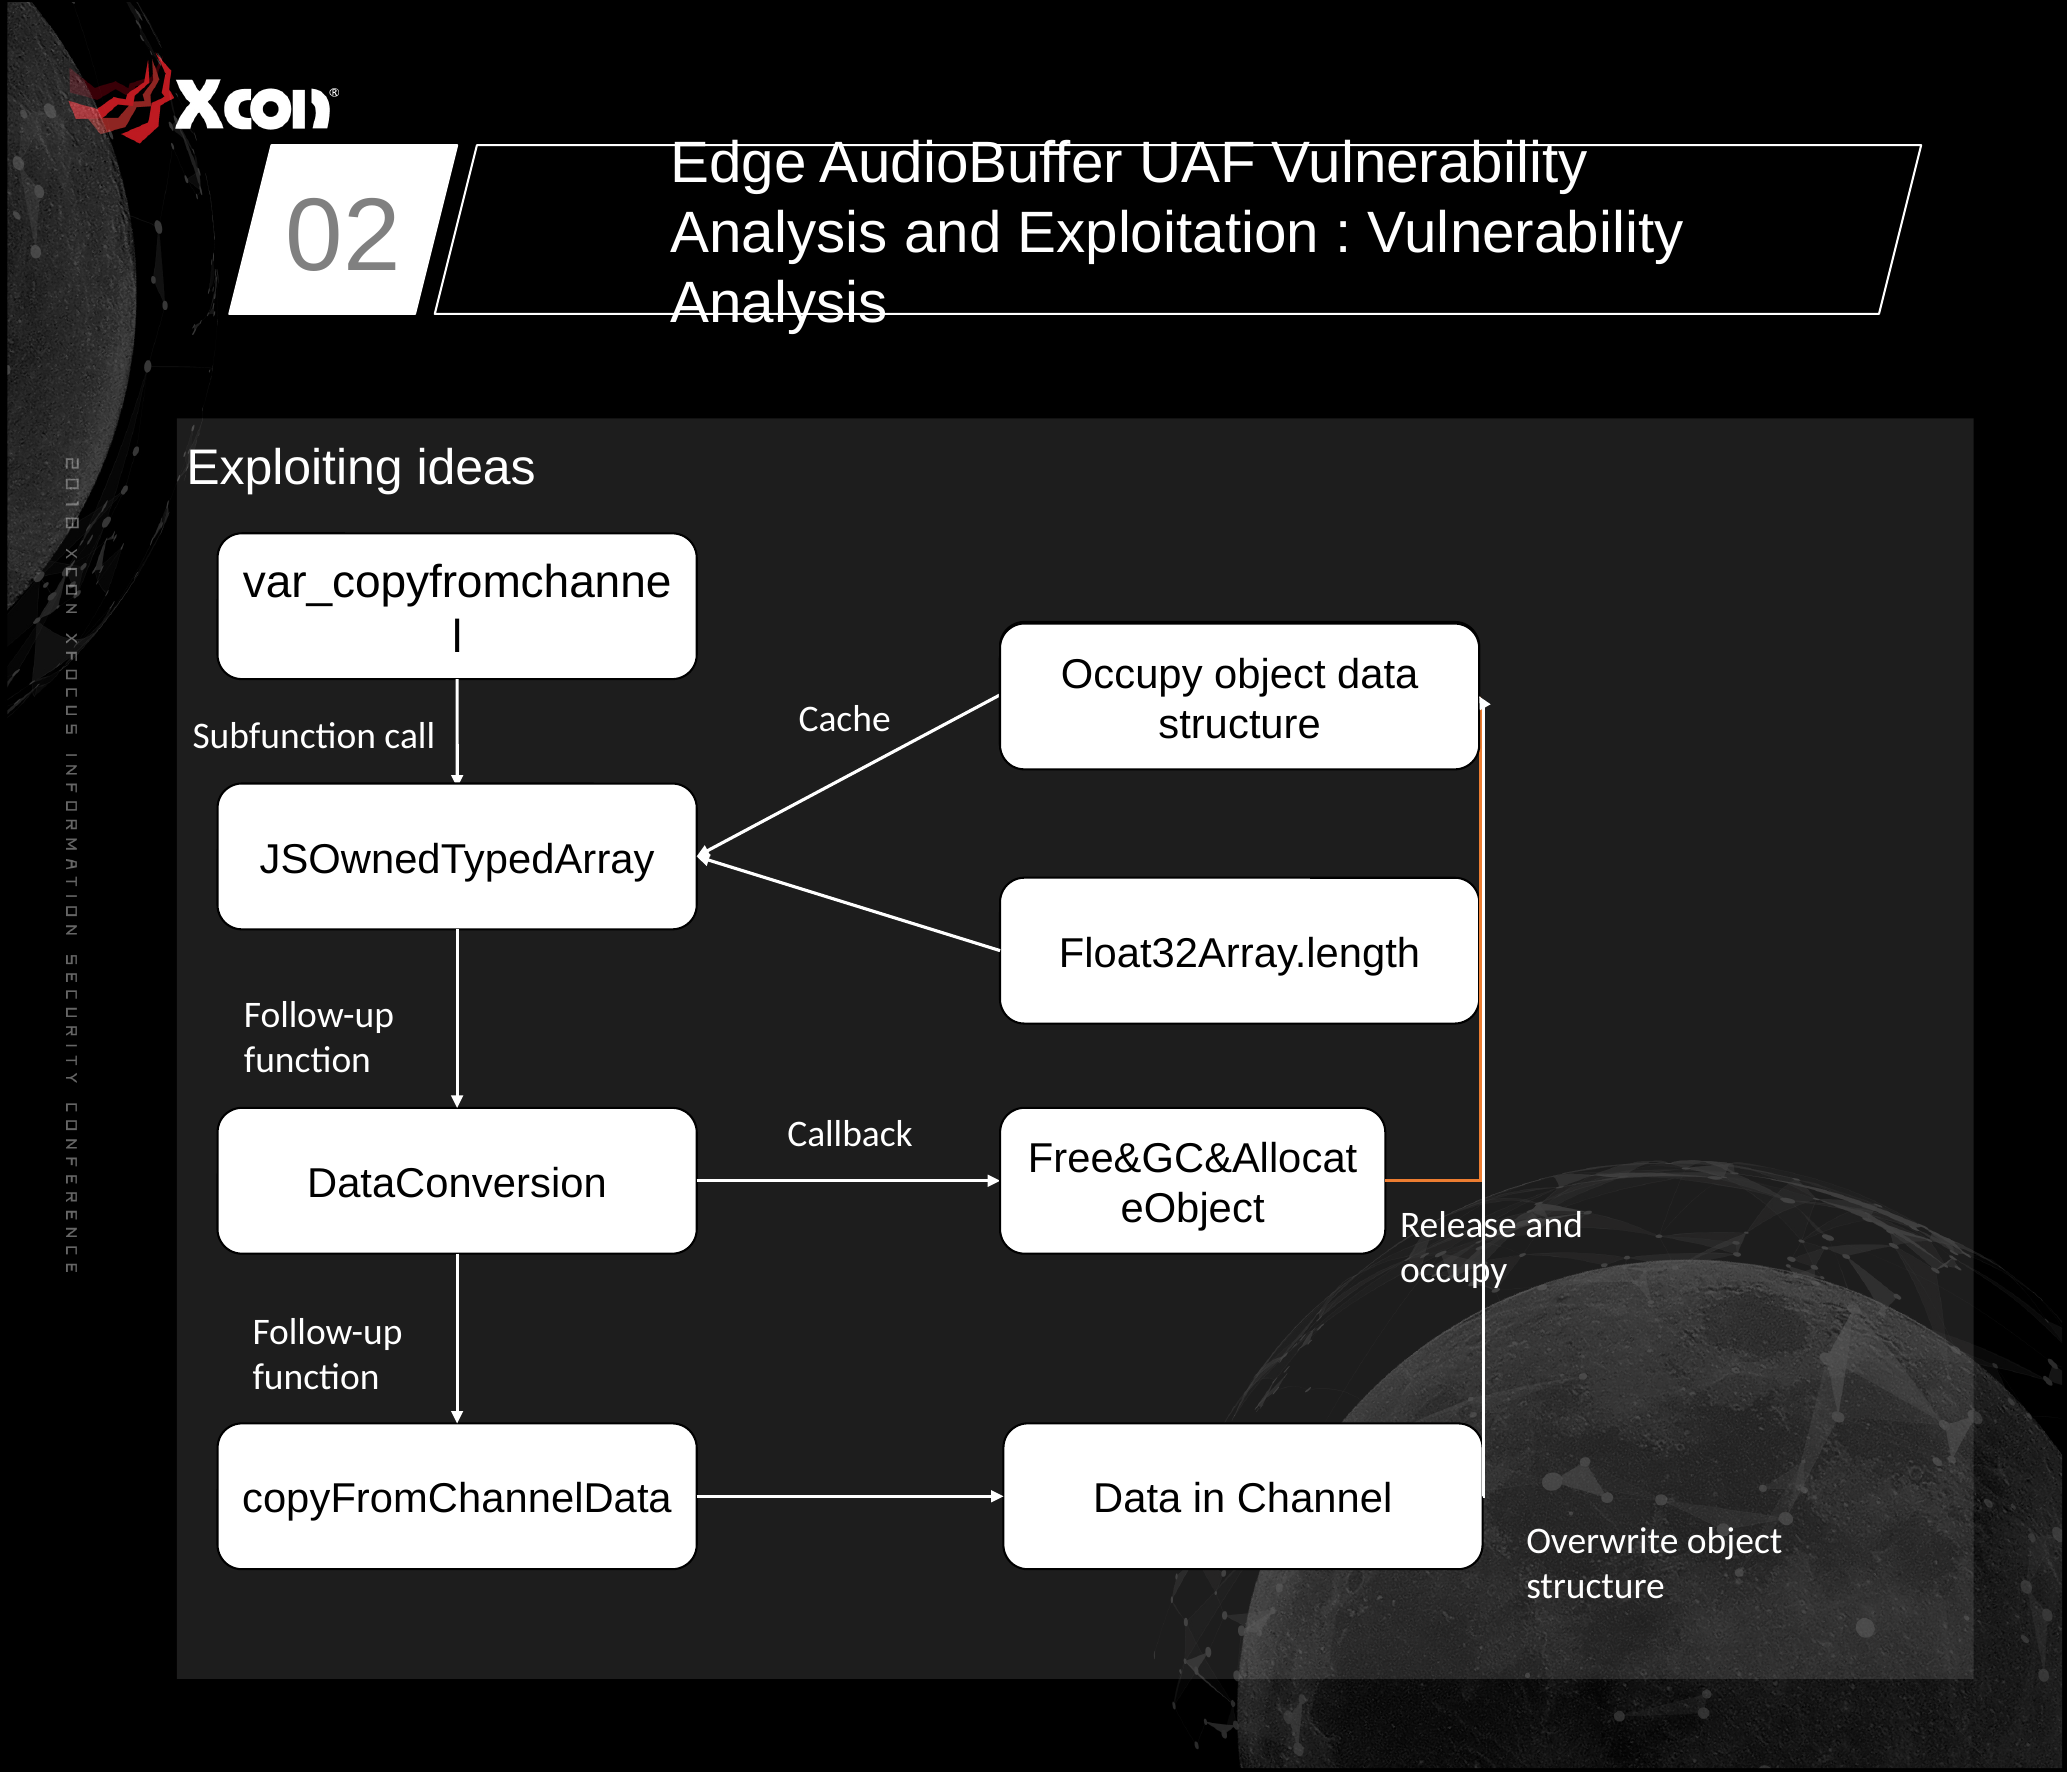

02
Edge AudioBuffer UAF Vulnerability Analysis and Exploitation : Vulnerability Analysis

Exploiting ideas
var_copyfromchannel
Float32Array.buffer
Occupy object data structure
Cache
Subfunction call
JSOwnedTypedArray
Float32Array.length
Follow-up function
Callback
DataConversion
Free&GC&AllocateObject
Release and occupy
Follow-up function
copyFromChannelData
Data in Channel
Overwrite object structure